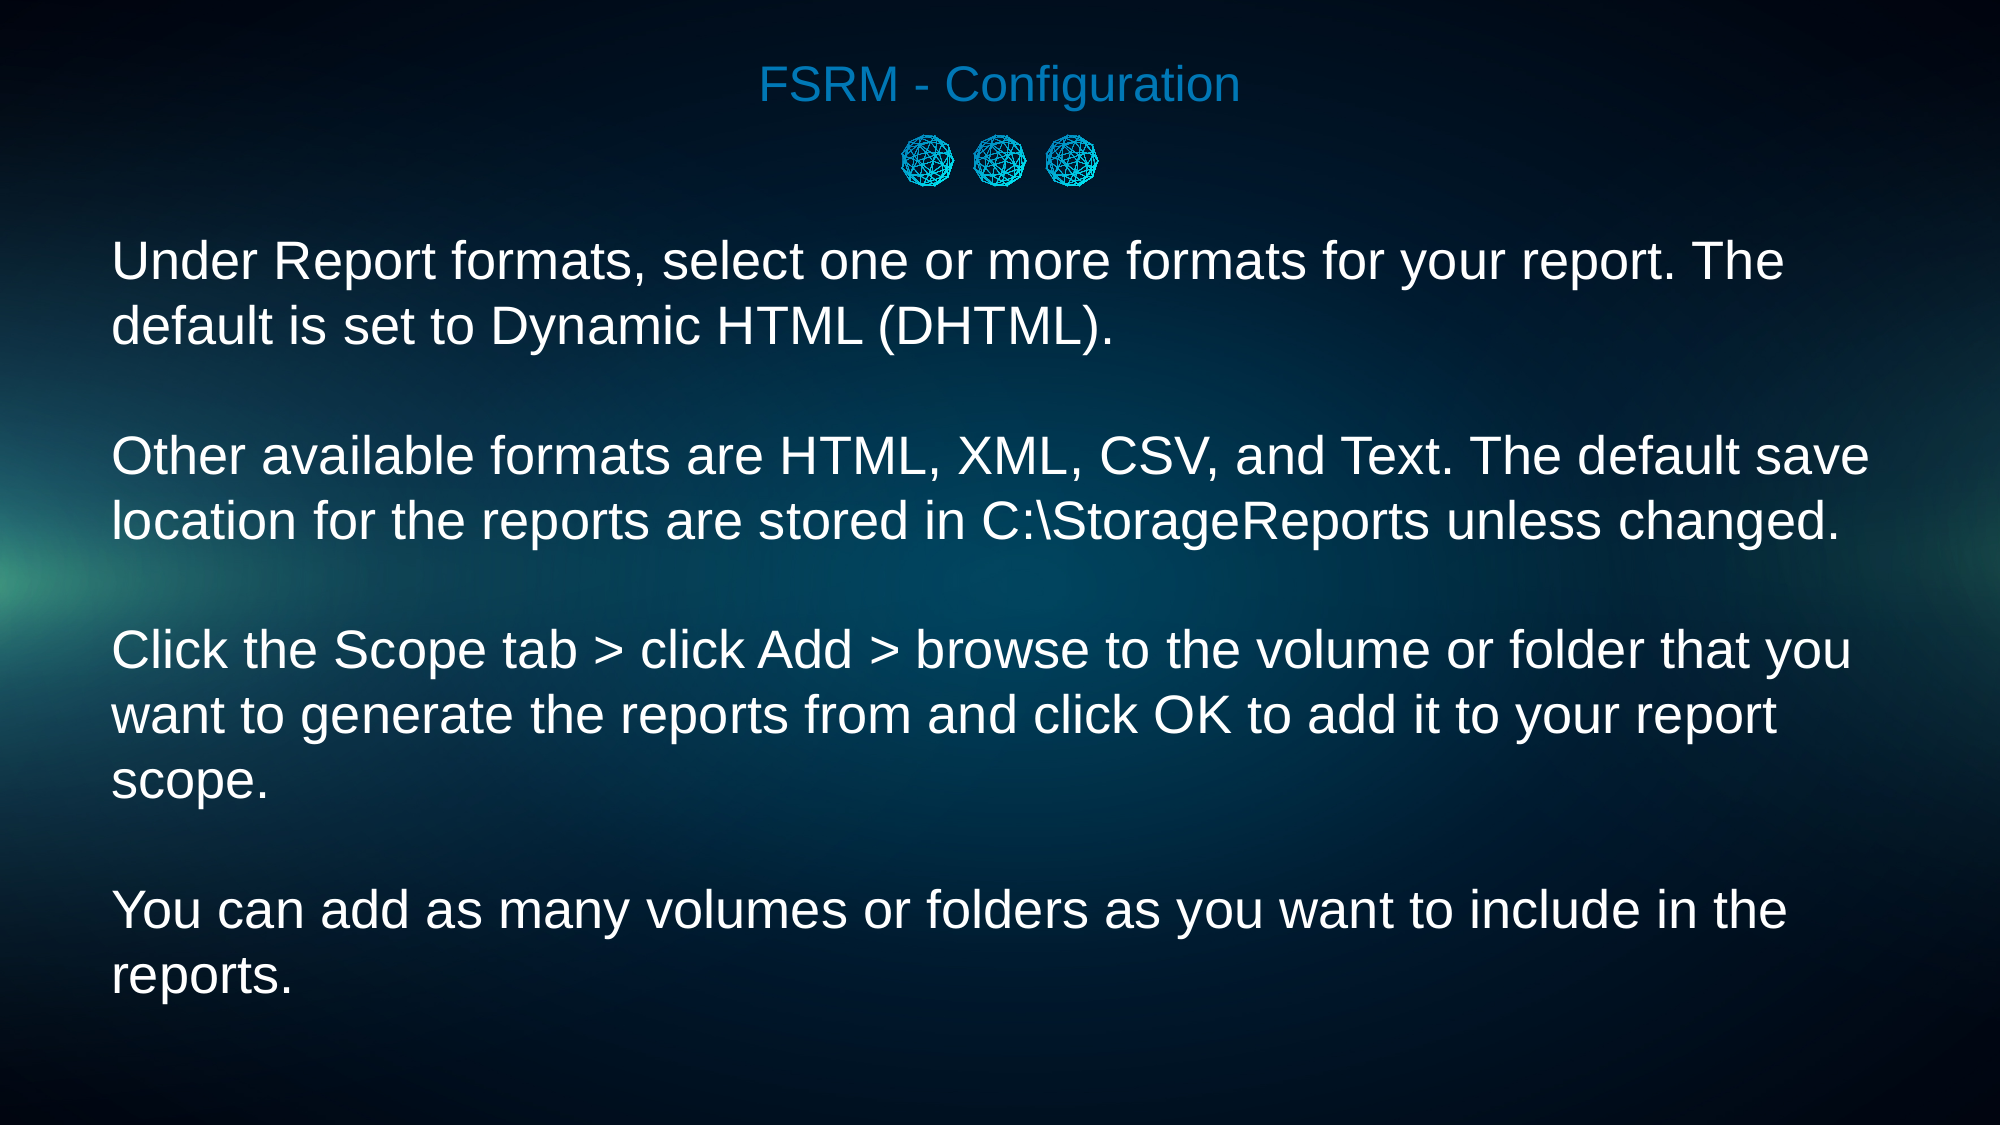

FSRM - Configuration

Under Report formats, select one or more formats for your report. The default is set to Dynamic HTML (DHTML).

Other available formats are HTML, XML, CSV, and Text. The default save location for the reports are stored in C:\StorageReports unless changed.

Click the Scope tab > click Add > browse to the volume or folder that you want to generate the reports from and click OK to add it to your report scope.

You can add as many volumes or folders as you want to include in the reports.